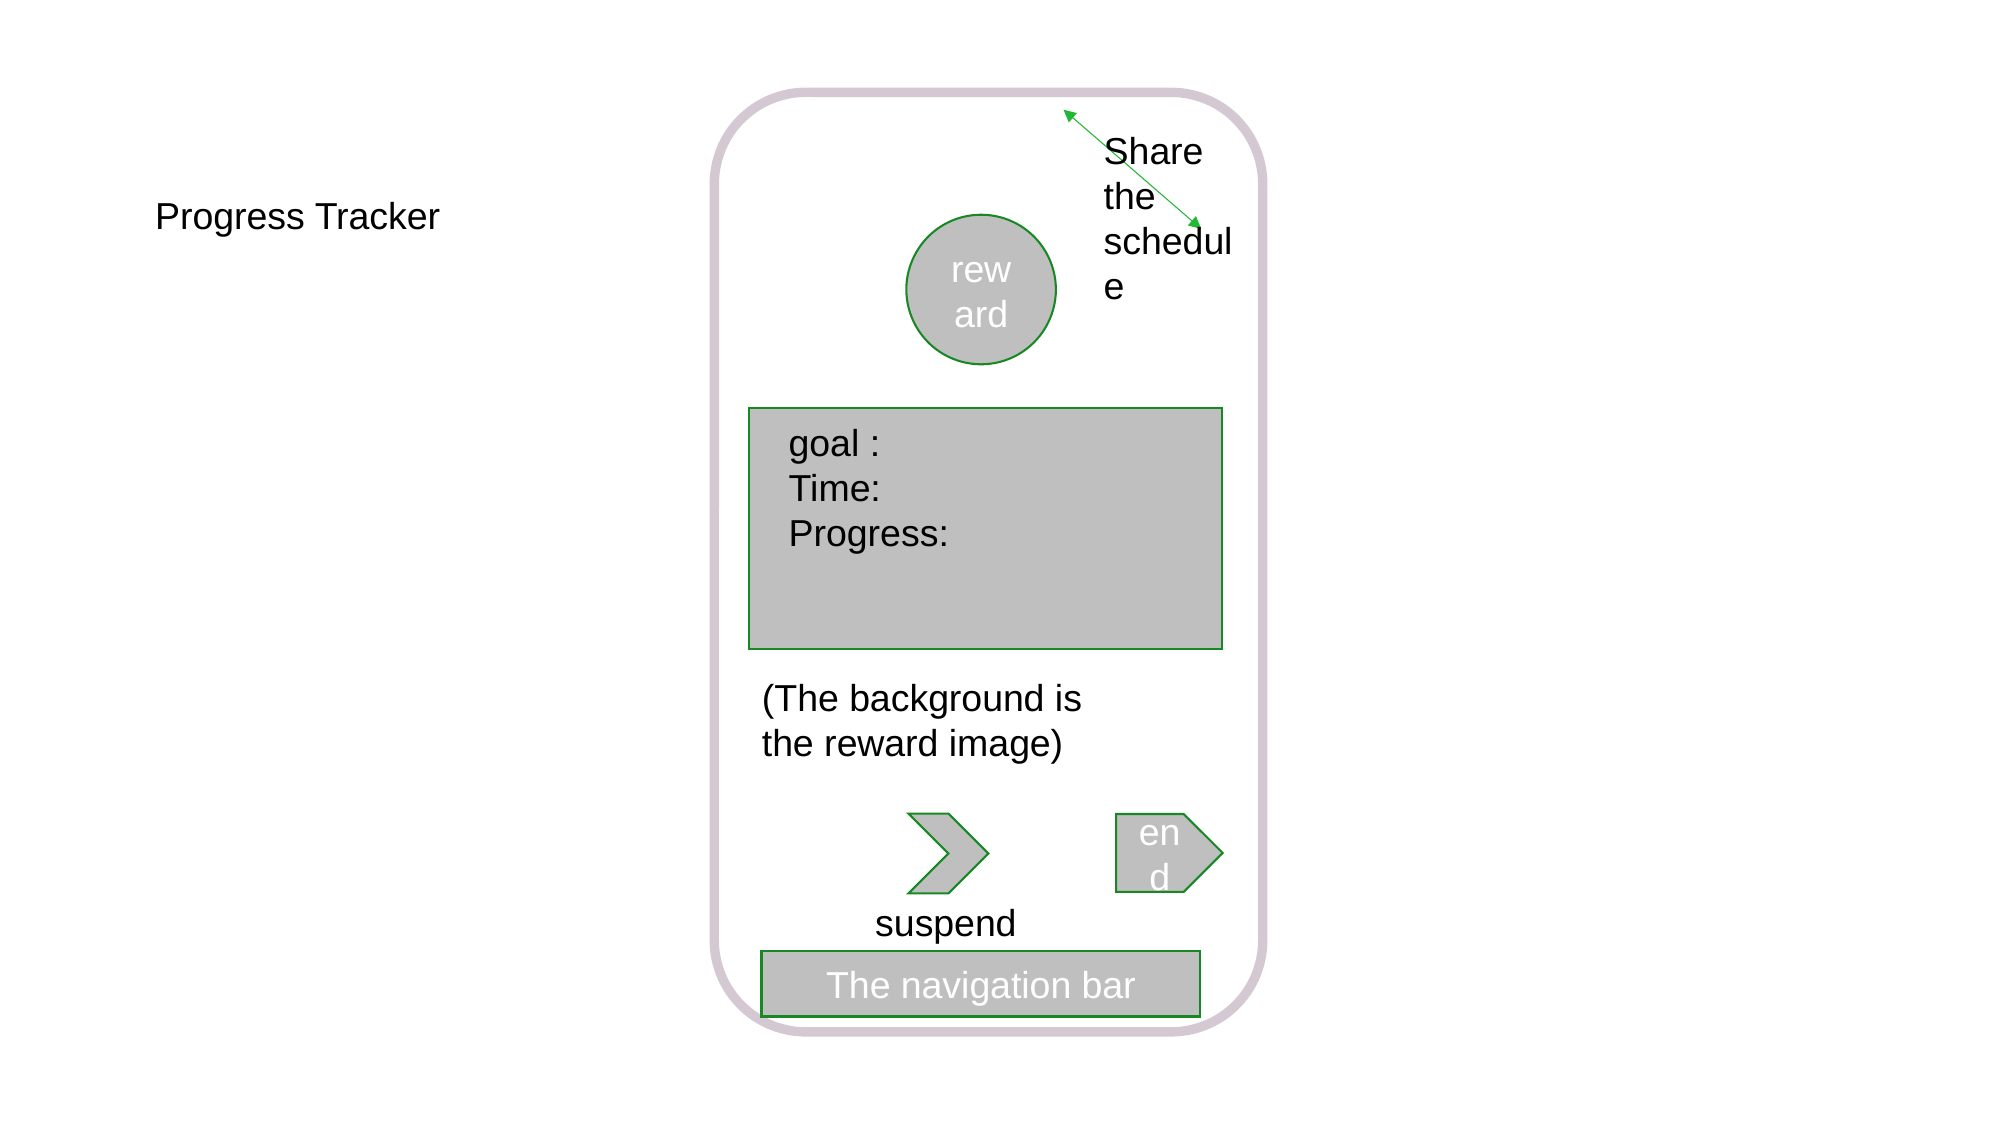

Share the schedule
Progress Tracker
reward

goal :
Time:
Progress:
(The background is the reward image)

end
suspend
The navigation bar